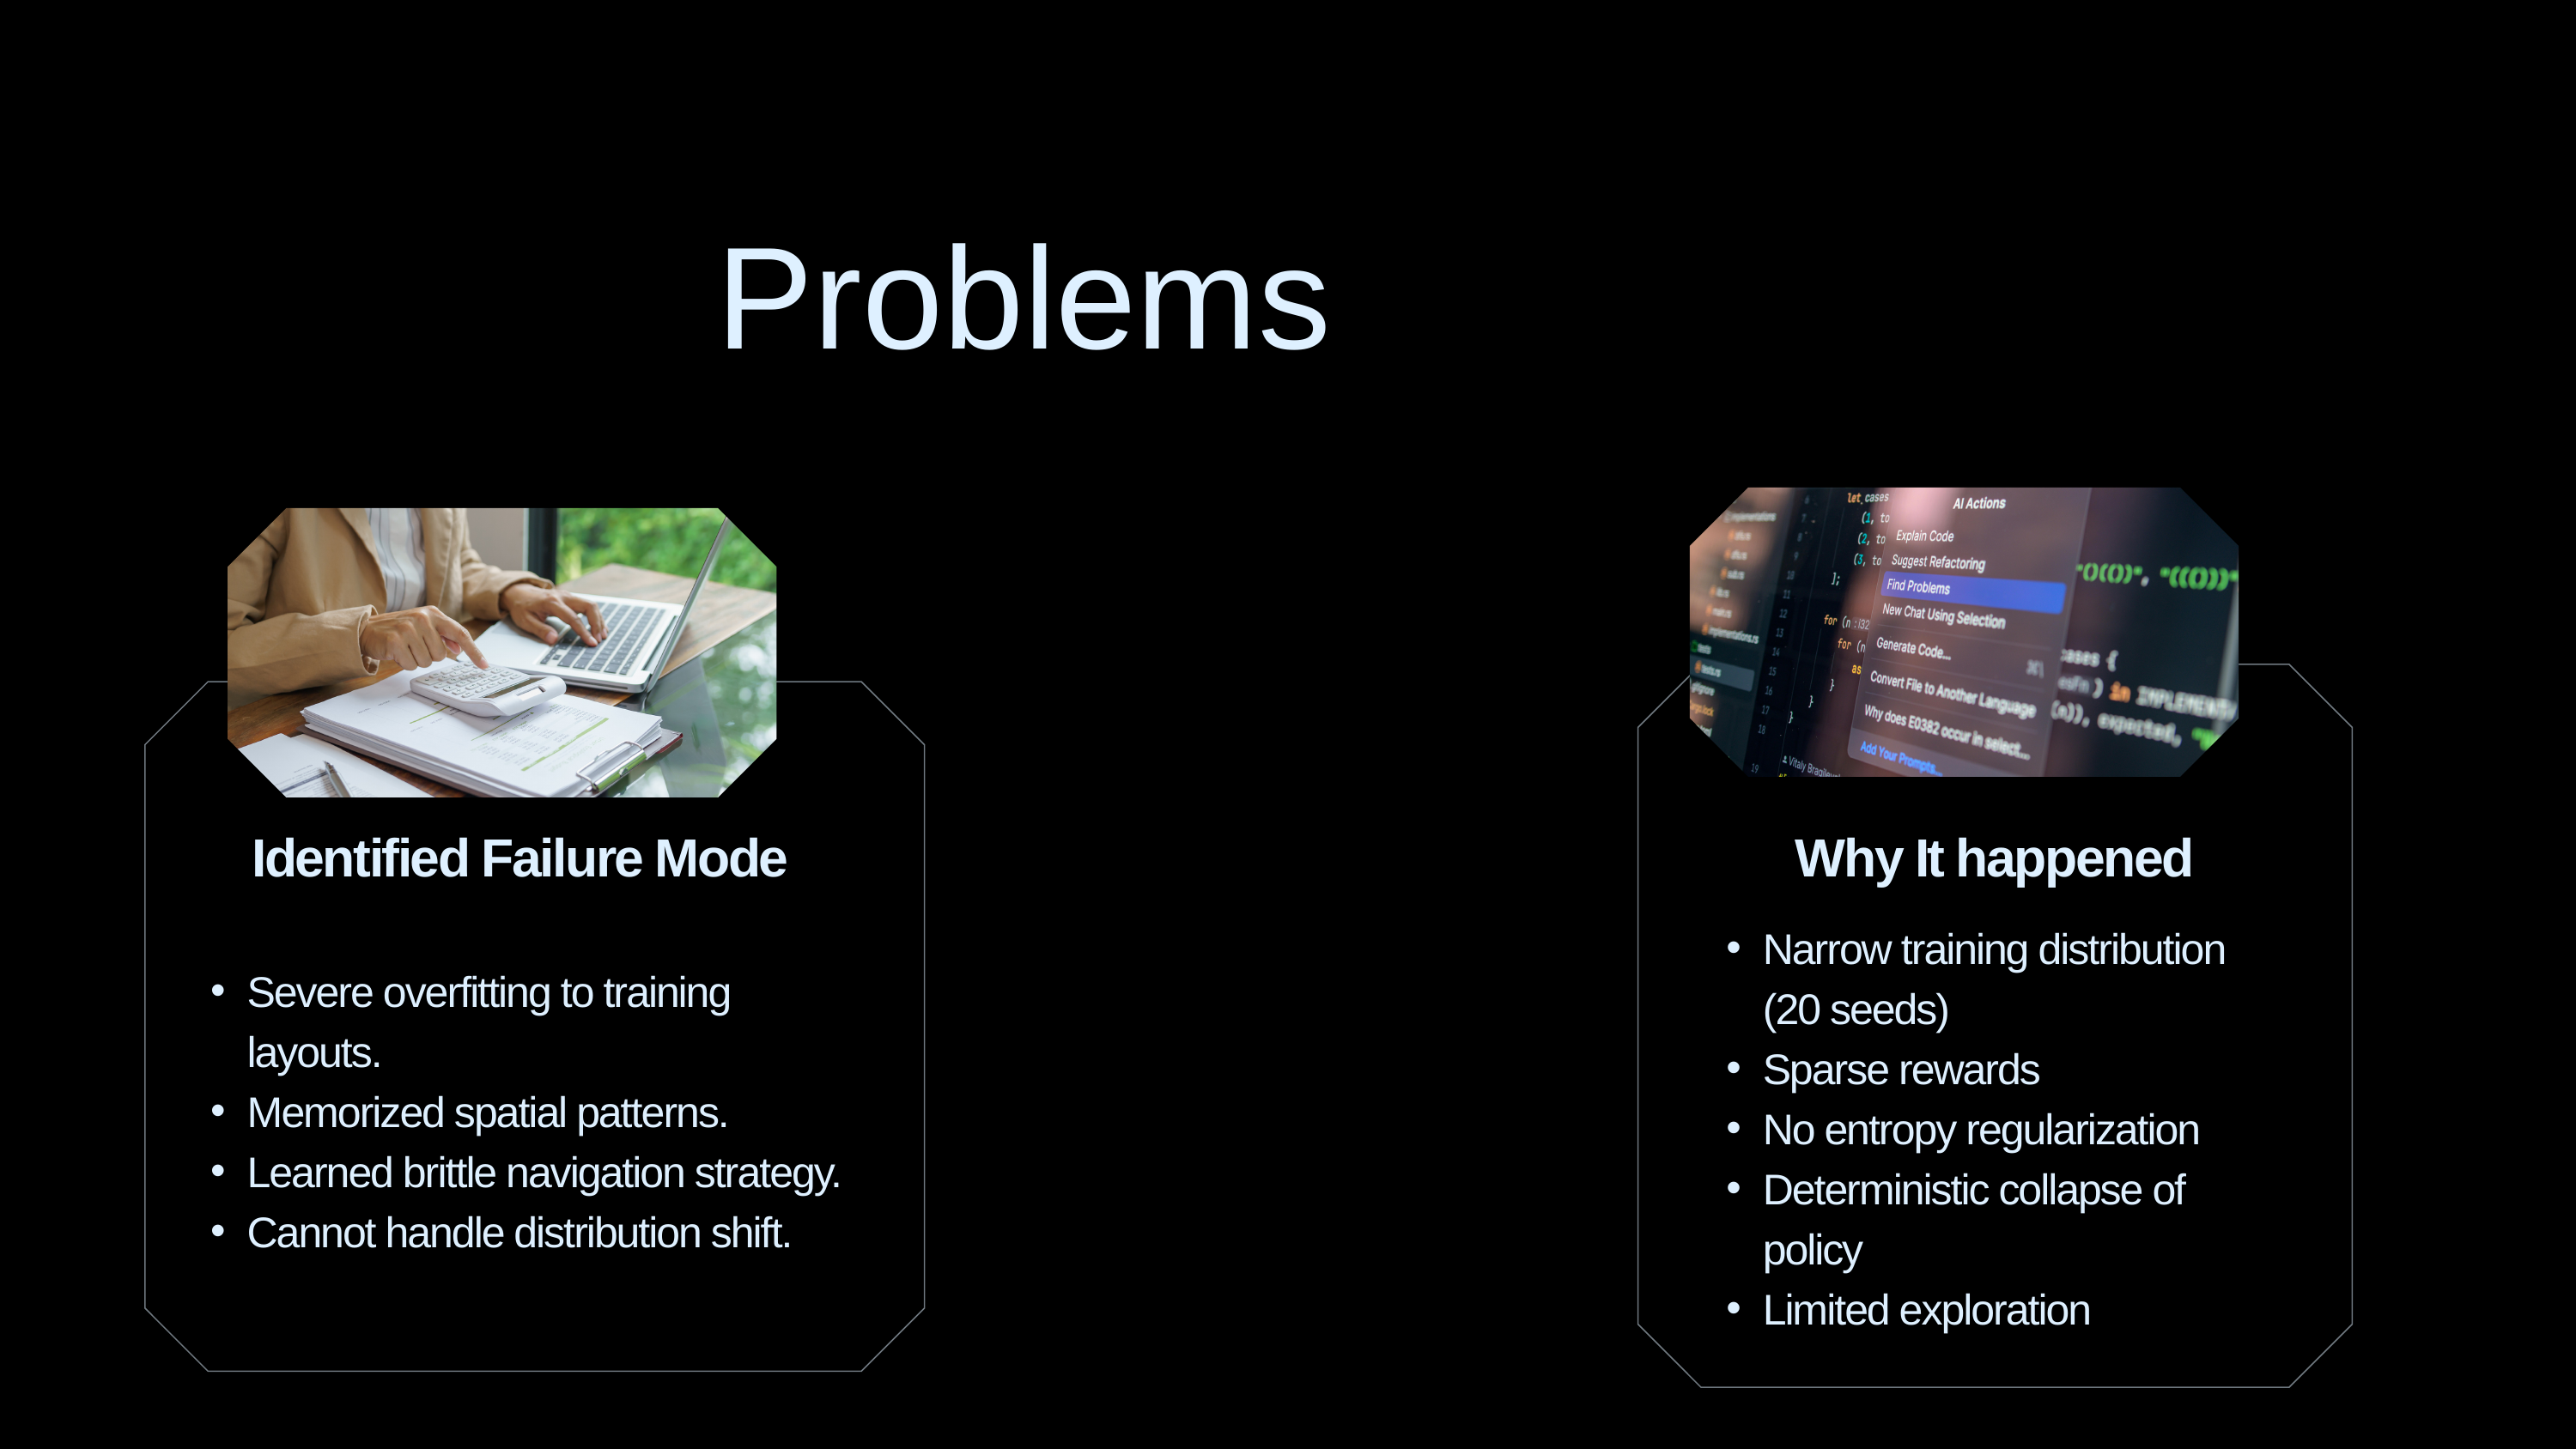

Problems

Identified Failure Mode
Why It happened
Narrow training distribution (20 seeds)
Sparse rewards
No entropy regularization
Deterministic collapse of policy
Limited exploration

Severe overfitting to training layouts.
Memorized spatial patterns.
Learned brittle navigation strategy.
Cannot handle distribution shift.